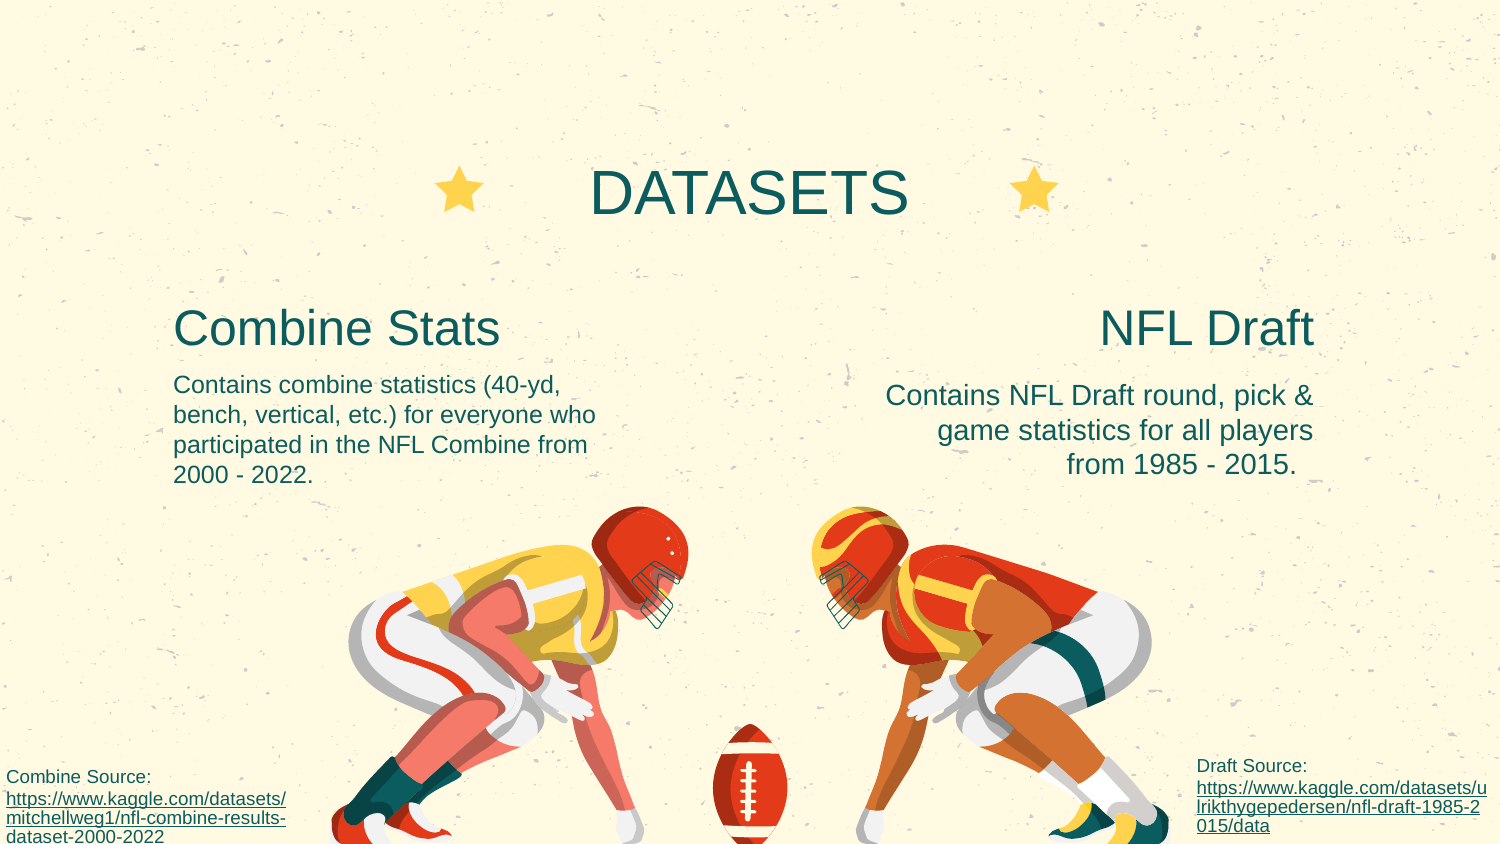

# DATASETS

Combine Stats
NFL Draft
Contains combine statistics (40-yd, bench, vertical, etc.) for everyone who participated in the NFL Combine from 2000 - 2022.
Contains NFL Draft round, pick & game statistics for all players from 1985 - 2015.

Combine Source:
https://www.kaggle.com/datasets/mitchellweg1/nfl-combine-results-dataset-2000-2022
Draft Source:
https://www.kaggle.com/datasets/ulrikthygepedersen/nfl-draft-1985-2015/data